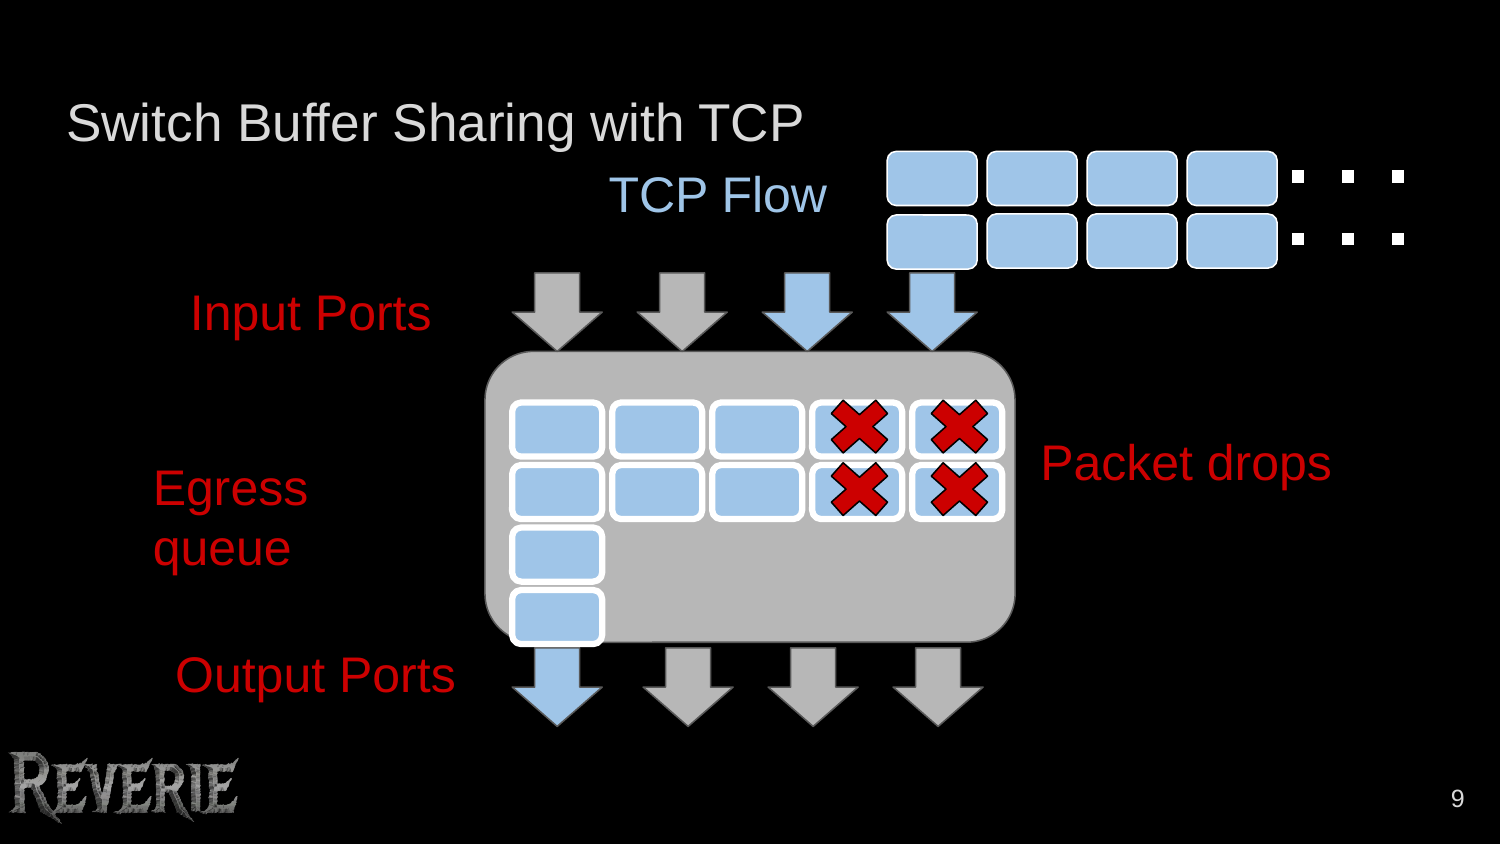

# Switch Buffer Sharing with TCP

TCP Flow

Input Ports

Packet drops
Egress queue

Output Ports

9